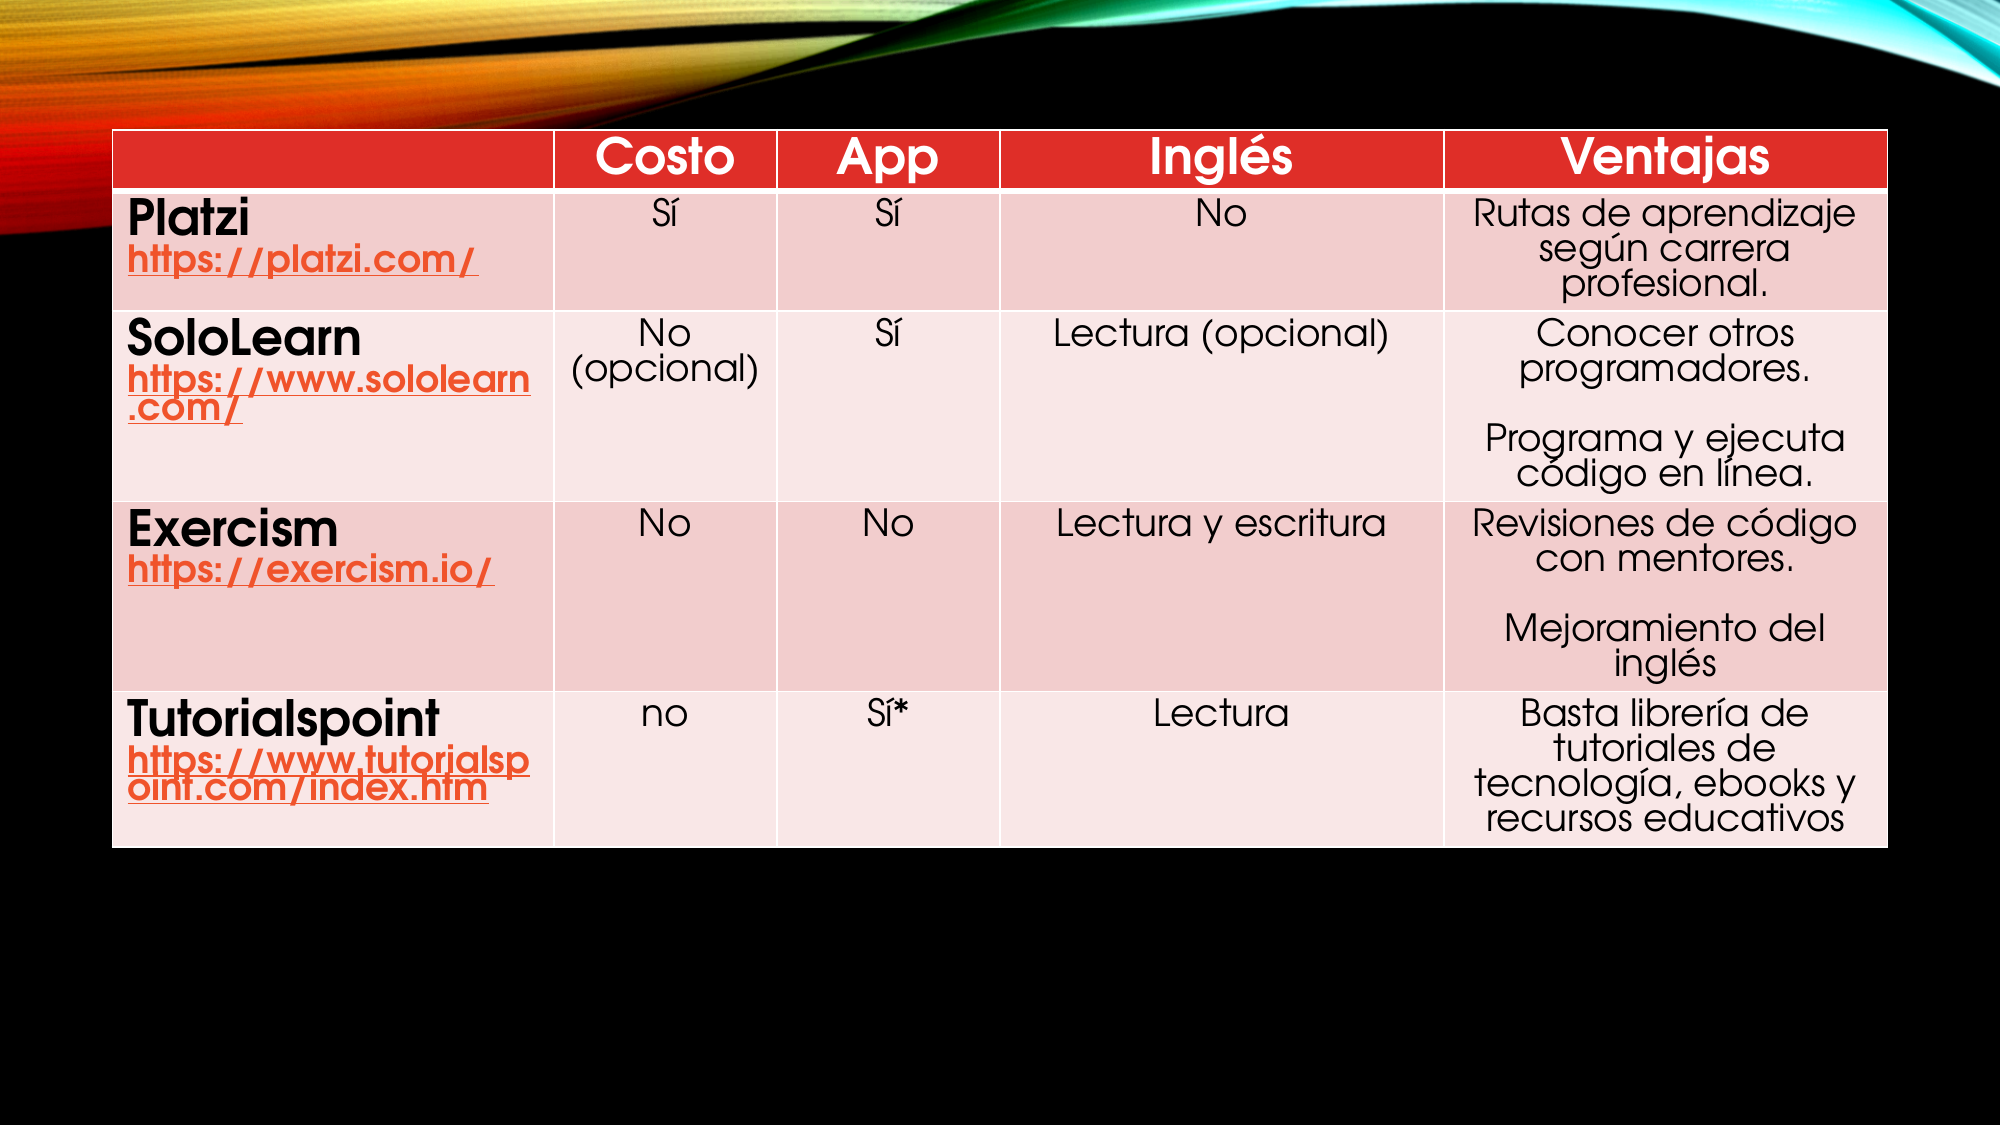

|  | Costo | App | Inglés | Ventajas |
| --- | --- | --- | --- | --- |
| Platzi https://platzi.com/ | Sí | Sí | No | Rutas de aprendizaje según carrera profesional. |
| SoloLearn https://www.sololearn.com/ | No (opcional) | Sí | Lectura (opcional) | Conocer otros programadores. Programa y ejecuta código en línea. |
| Exercism https://exercism.io/ | No | No | Lectura y escritura | Revisiones de código con mentores. Mejoramiento del inglés |
| Tutorialspoint https://www.tutorialspoint.com/index.htm | no | Sí\* | Lectura | Basta librería de tutoriales de tecnología, ebooks y recursos educativos |